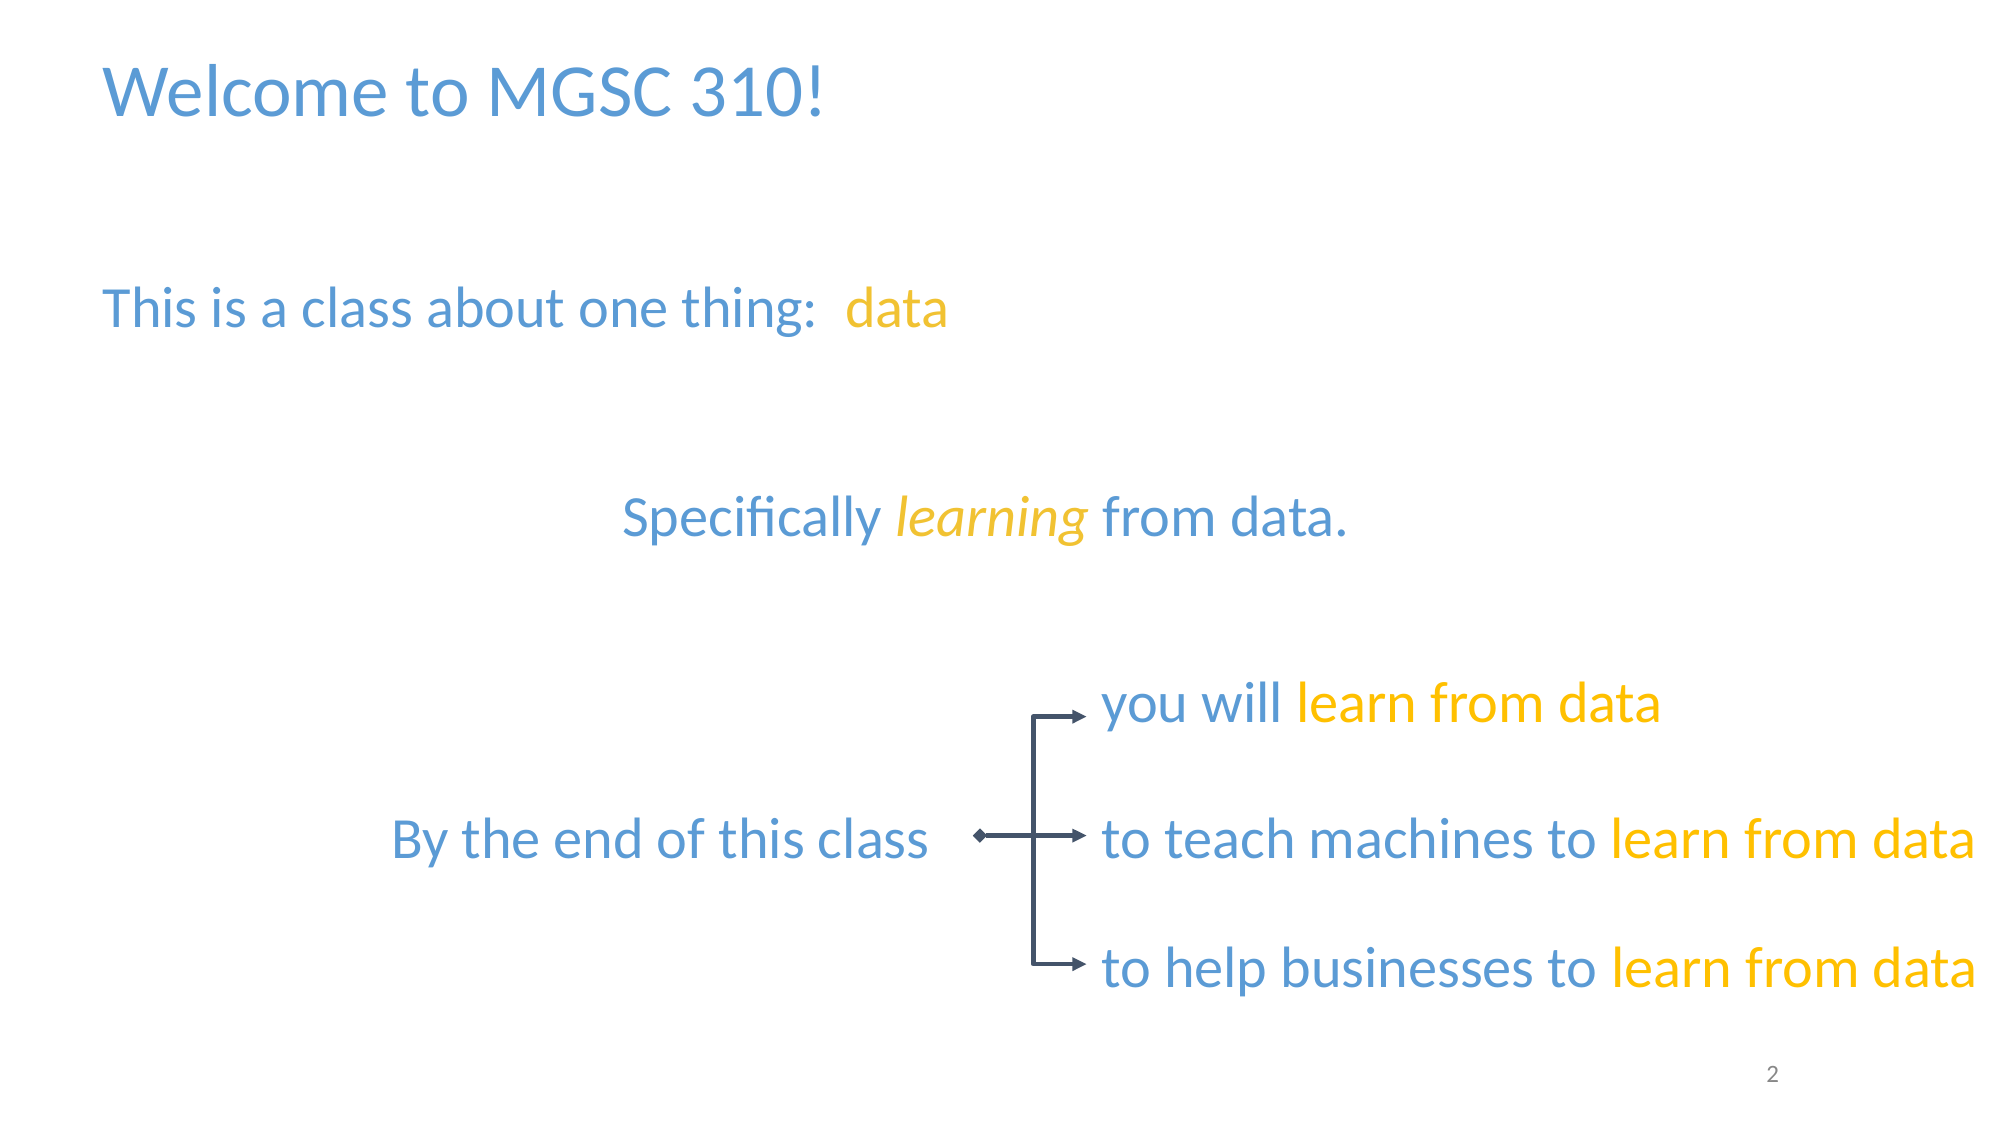

Welcome to MGSC 310!
This is a class about one thing:
data
Specifically learning from data.
you will learn from data

By the end of this class
to teach machines to learn from data
to help businesses to learn from data
2